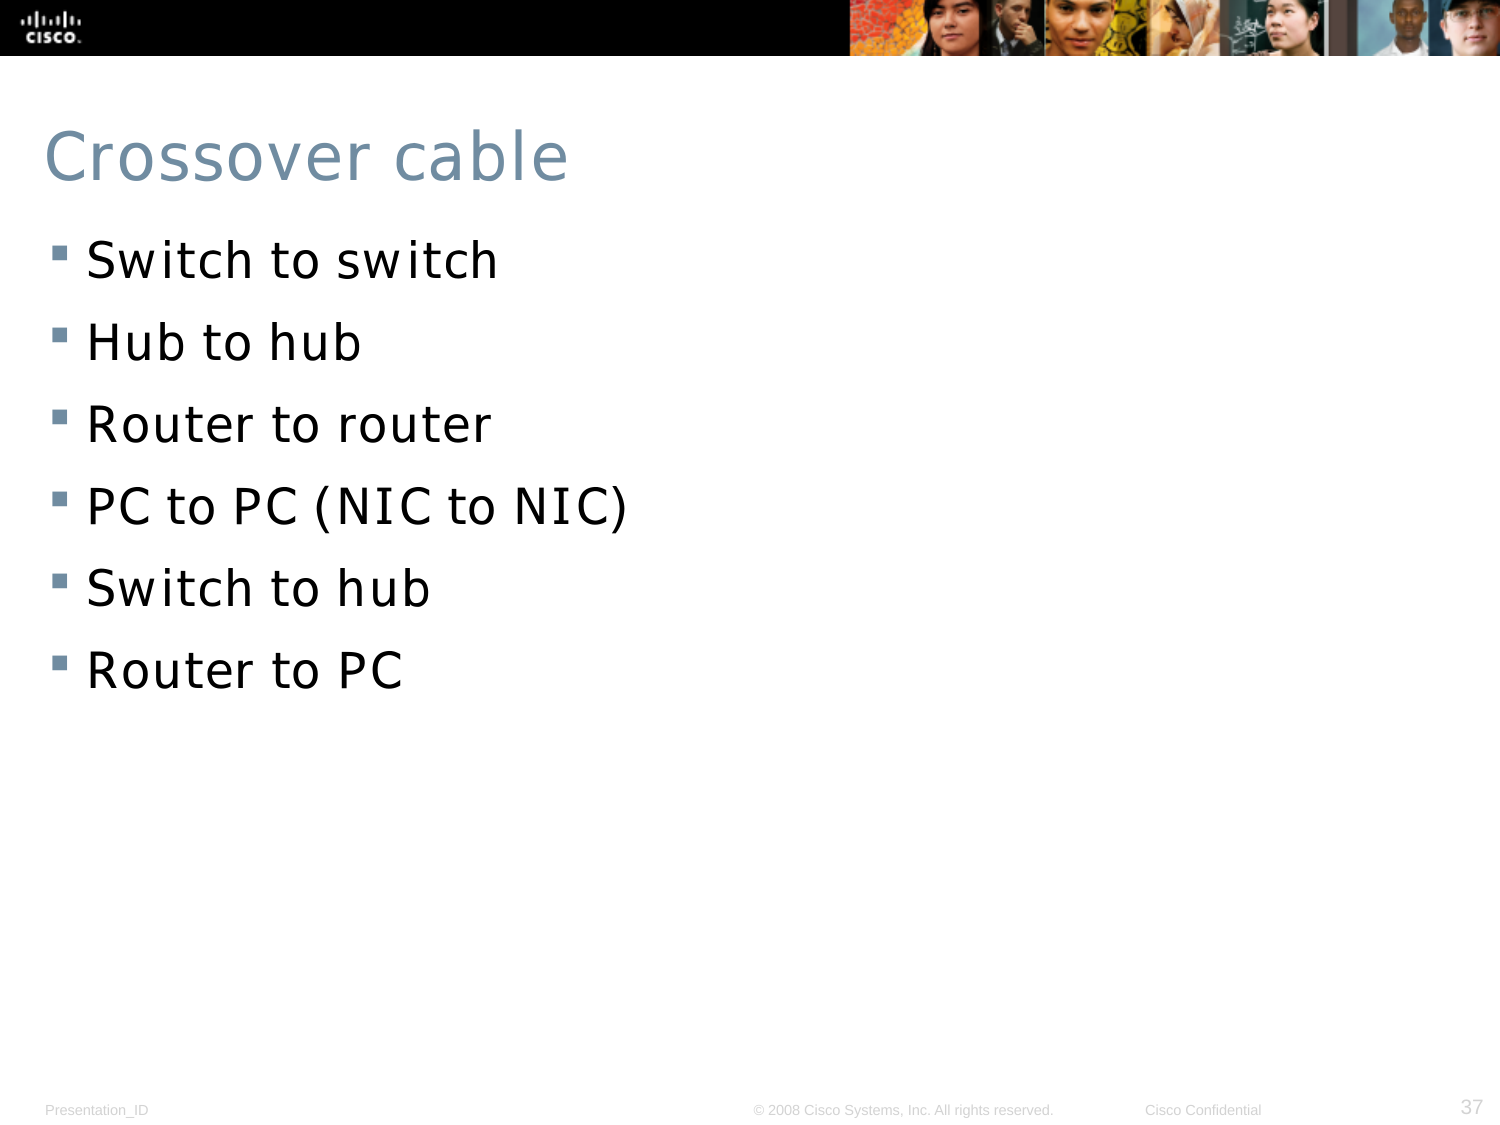

# Crossover cable
Switch to switch
Hub to hub
Router to router
PC to PC (NIC to NIC)
Switch to hub
Router to PC